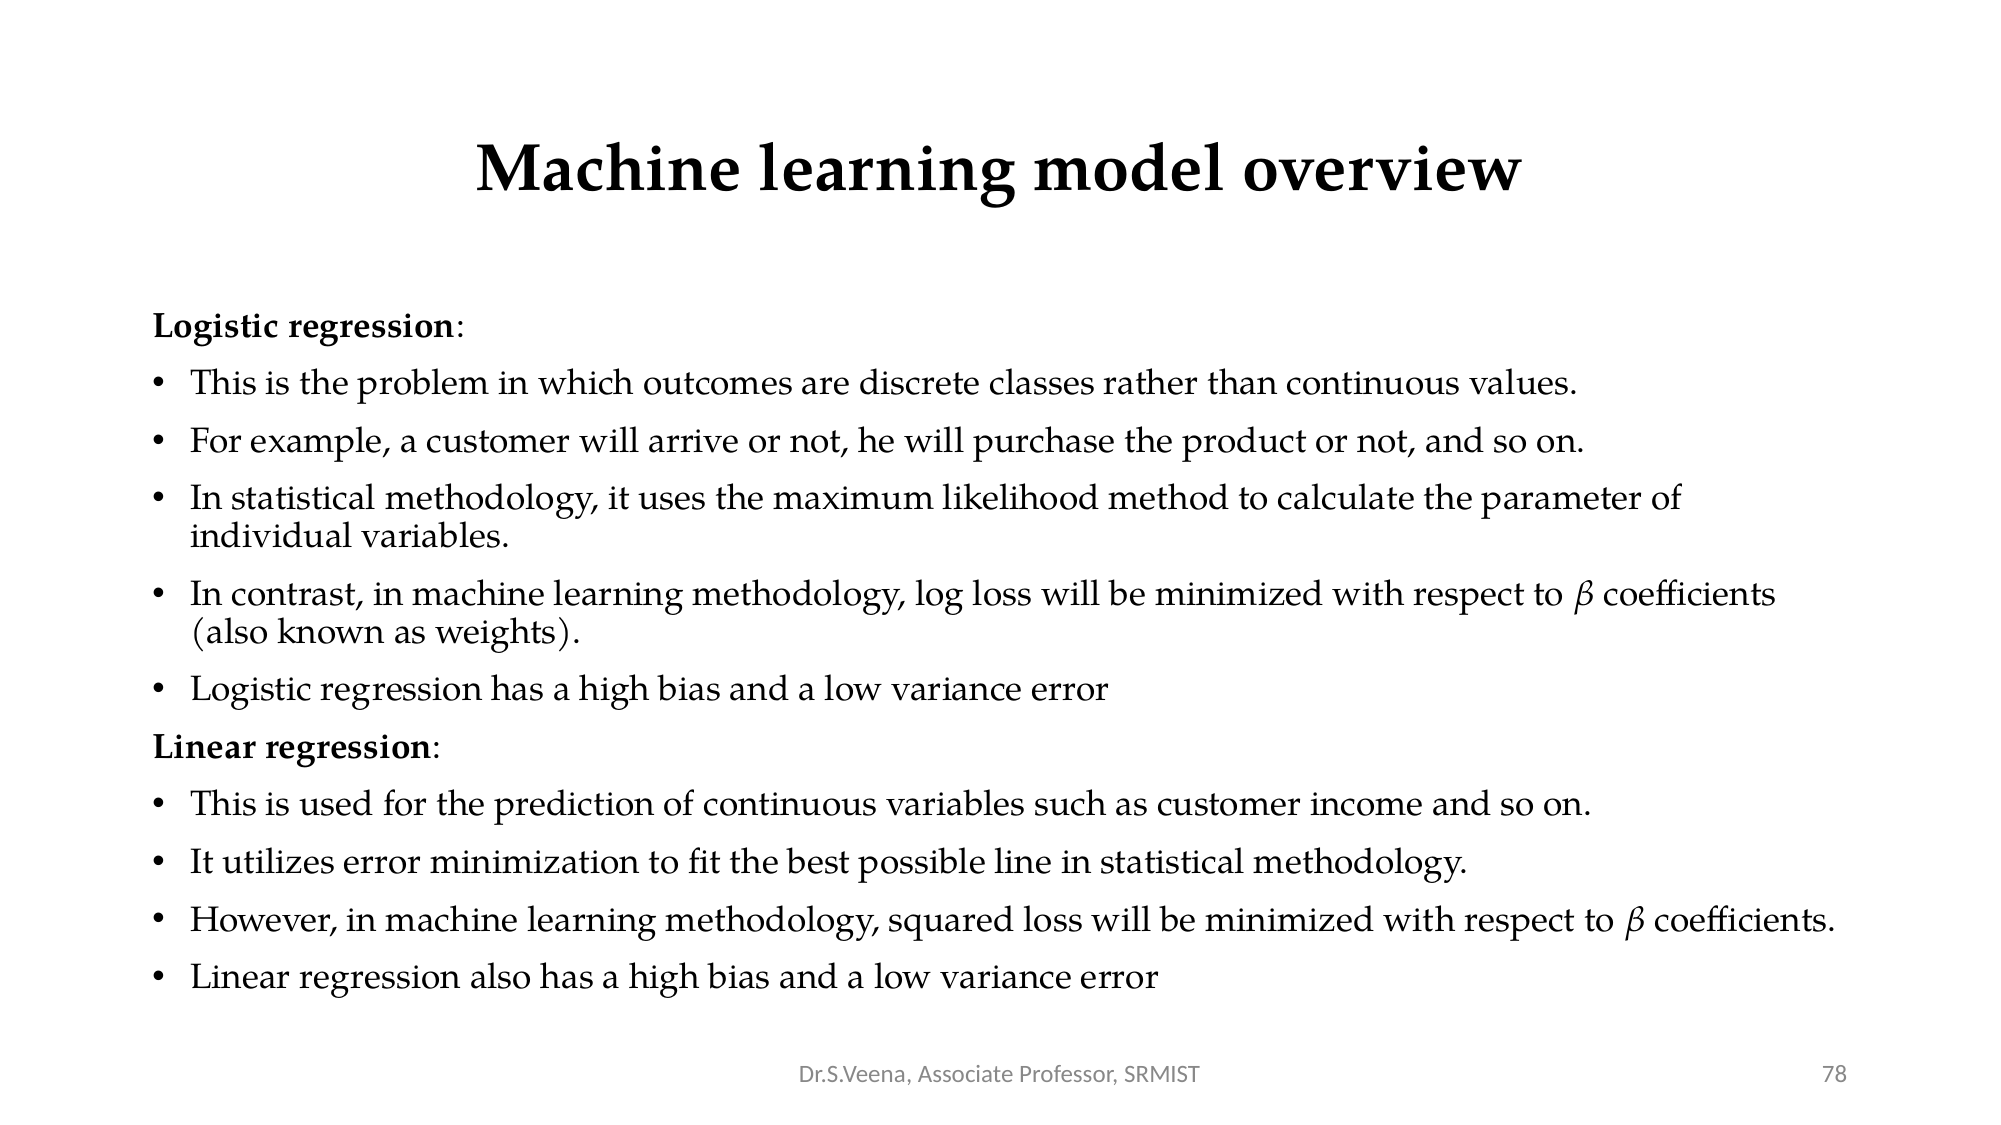

# Machine learning model overview
Logistic regression:
This is the problem in which outcomes are discrete classes rather than continuous values.
For example, a customer will arrive or not, he will purchase the product or not, and so on.
In statistical methodology, it uses the maximum likelihood method to calculate the parameter of individual variables.
In contrast, in machine learning methodology, log loss will be minimized with respect to β coefficients (also known as weights).
Logistic regression has a high bias and a low variance error
Linear regression:
This is used for the prediction of continuous variables such as customer income and so on.
It utilizes error minimization to fit the best possible line in statistical methodology.
However, in machine learning methodology, squared loss will be minimized with respect to β coefficients.
Linear regression also has a high bias and a low variance error
Dr.S.Veena, Associate Professor, SRMIST
78